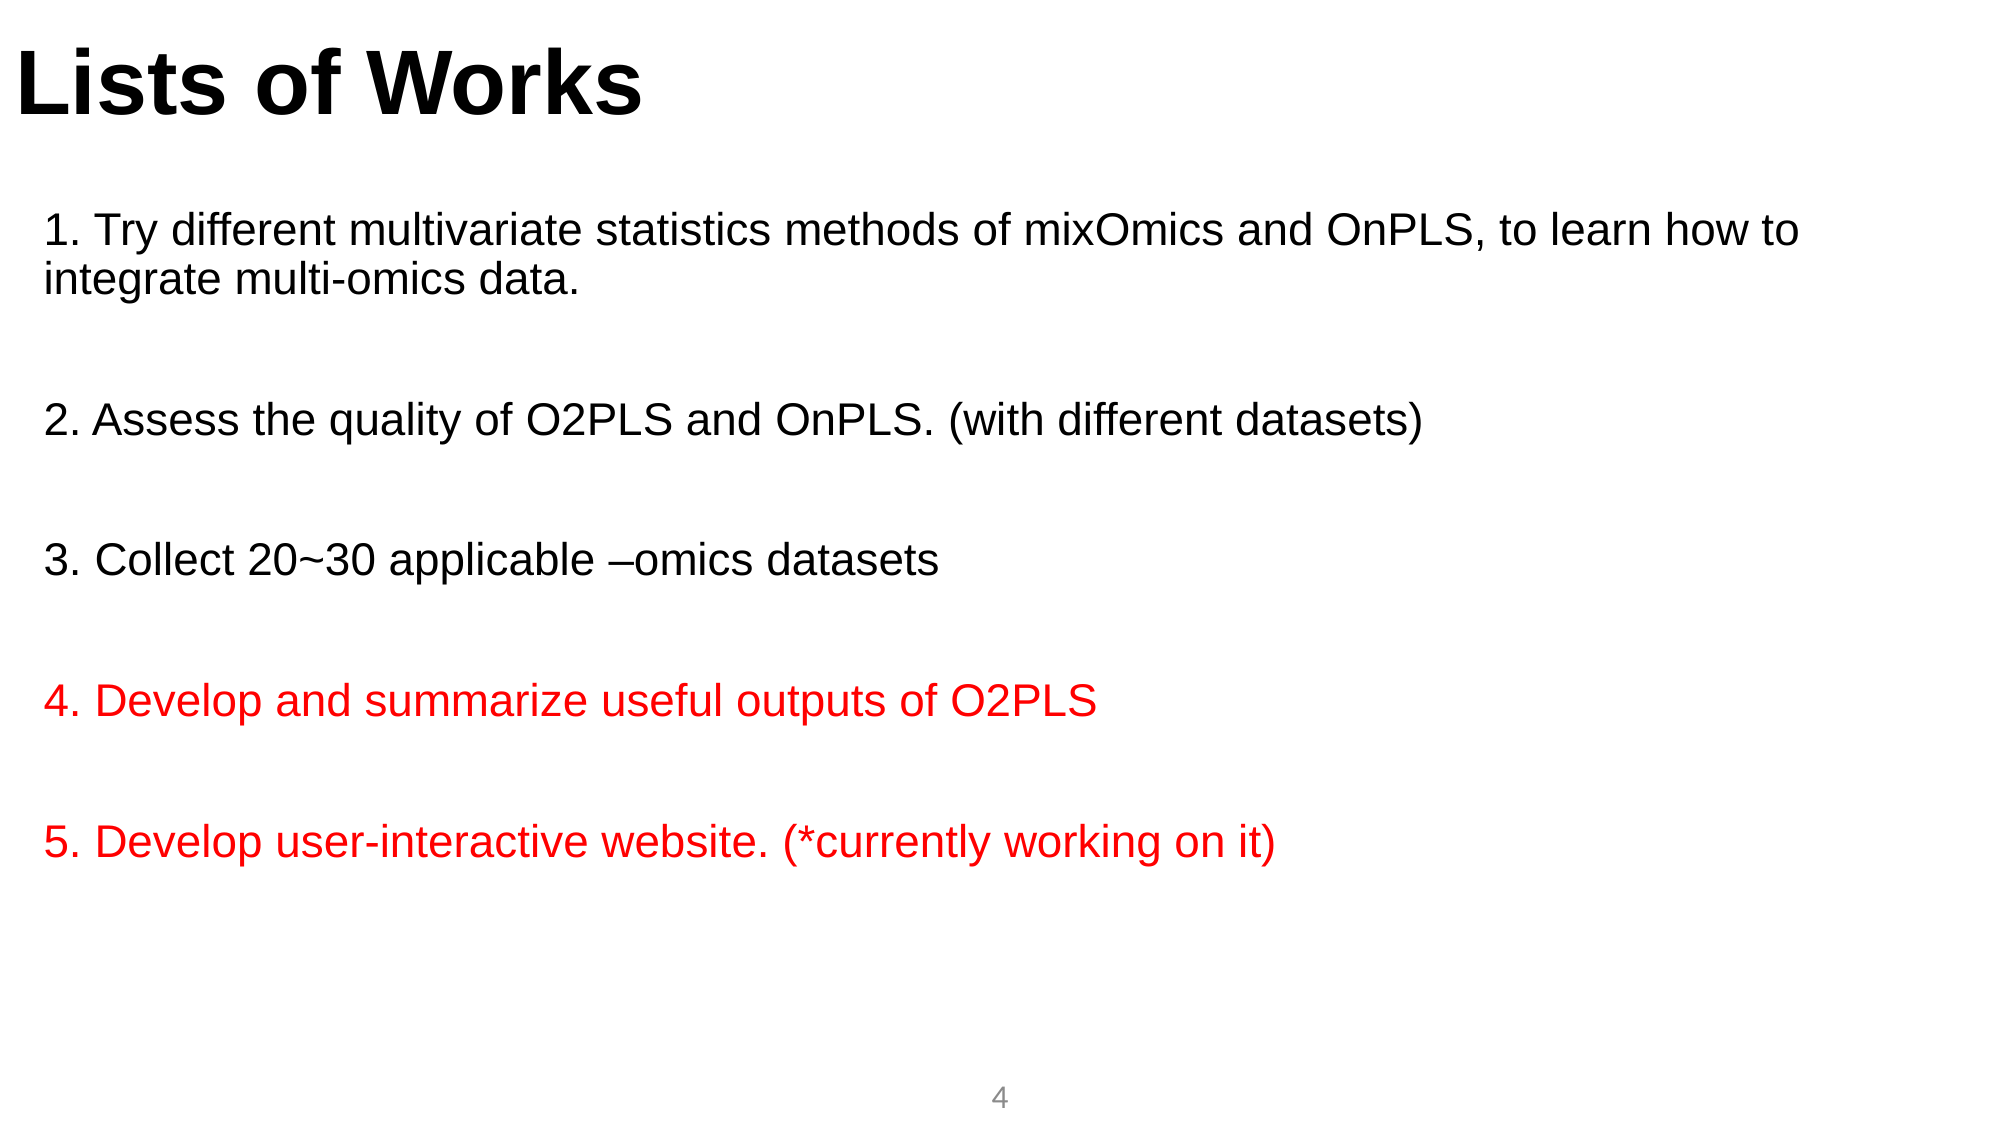

# Lists of Works
1. Try different multivariate statistics methods of mixOmics and OnPLS, to learn how to integrate multi-omics data.

2. Assess the quality of O2PLS and OnPLS. (with different datasets)

3. Collect 20~30 applicable –omics datasets

4. Develop and summarize useful outputs of O2PLS

5. Develop user-interactive website. (*currently working on it)
4